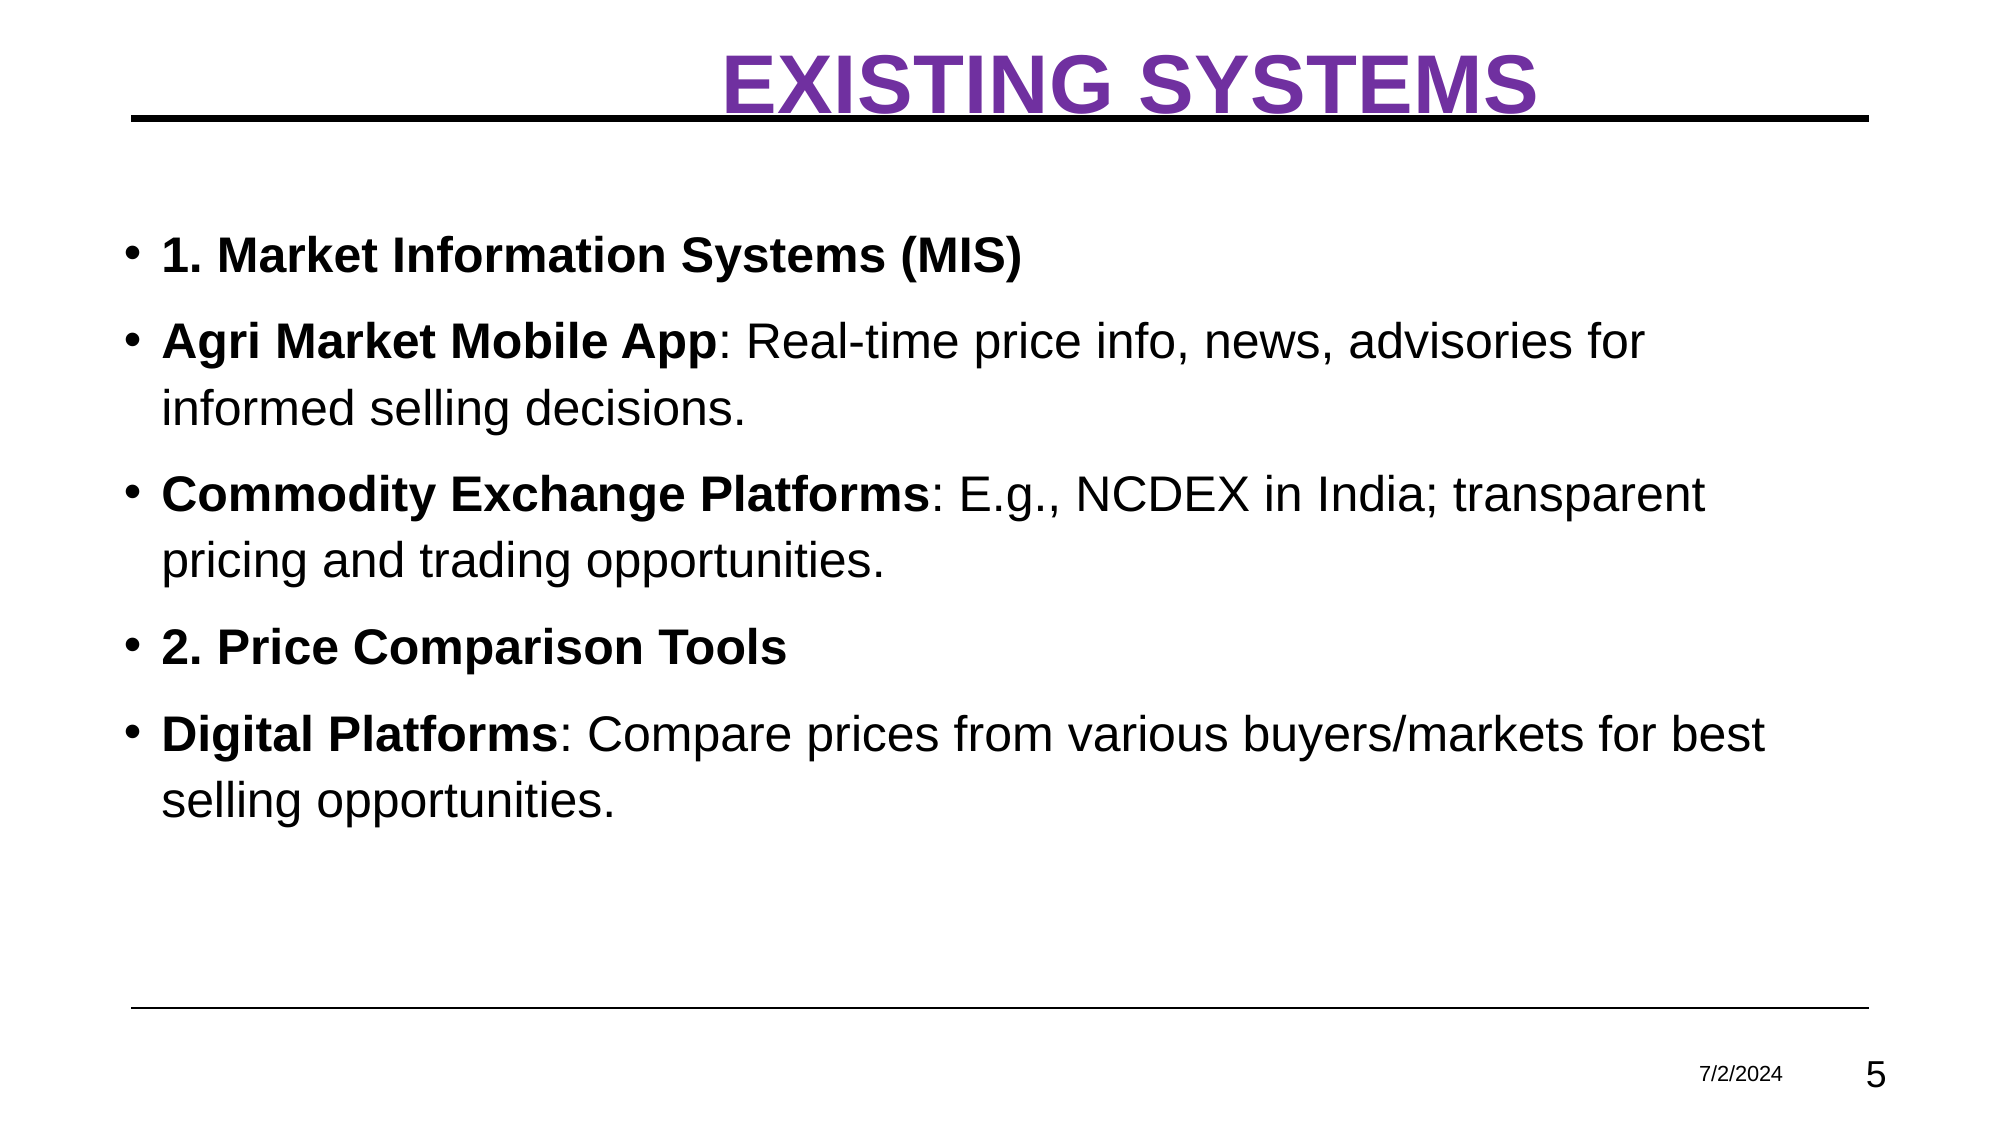

# EXISTING SYSTEMS
1. Market Information Systems (MIS)
Agri Market Mobile App: Real-time price info, news, advisories for informed selling decisions.
Commodity Exchange Platforms: E.g., NCDEX in India; transparent pricing and trading opportunities.
2. Price Comparison Tools
Digital Platforms: Compare prices from various buyers/markets for best selling opportunities.

7/2/2024
5